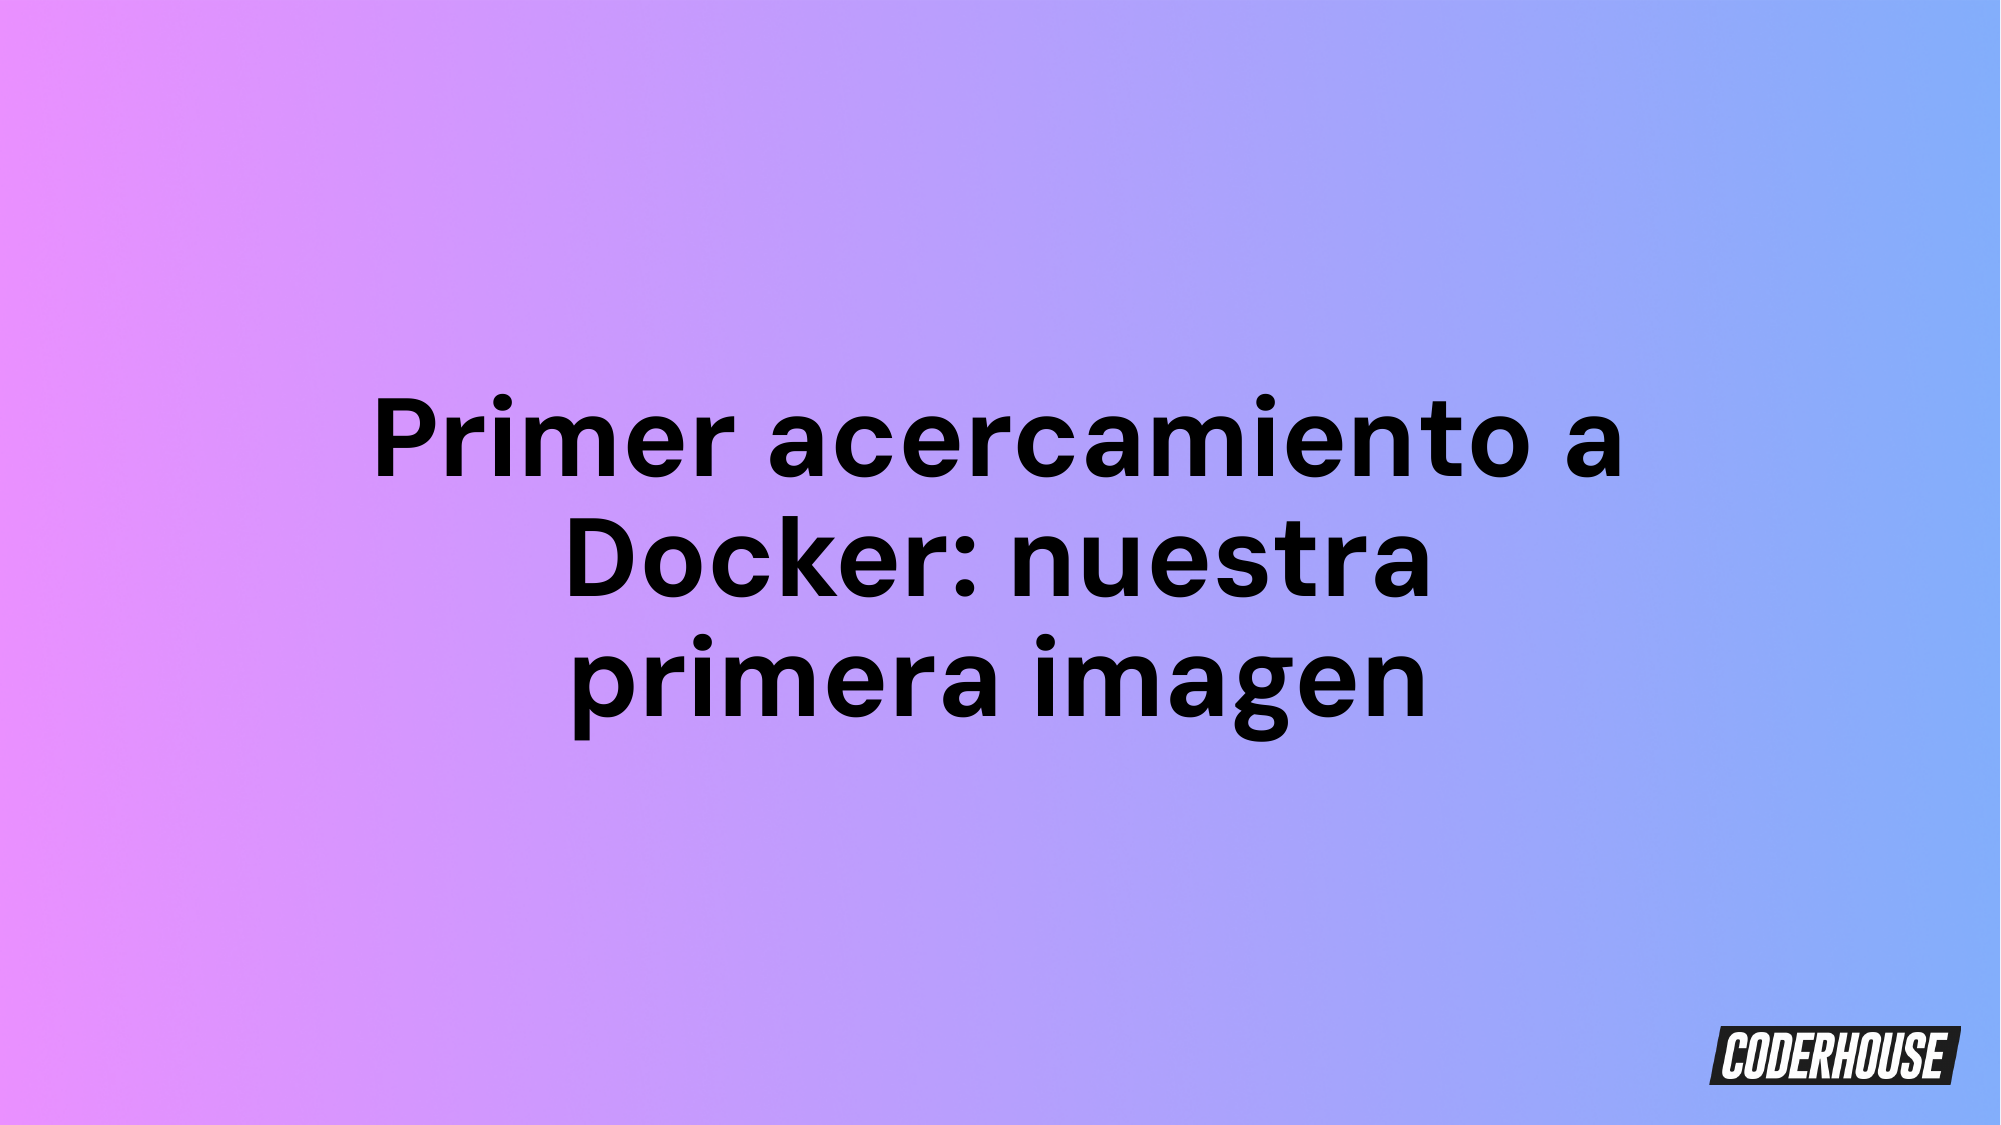

Primer acercamiento a Docker: nuestra primera imagen